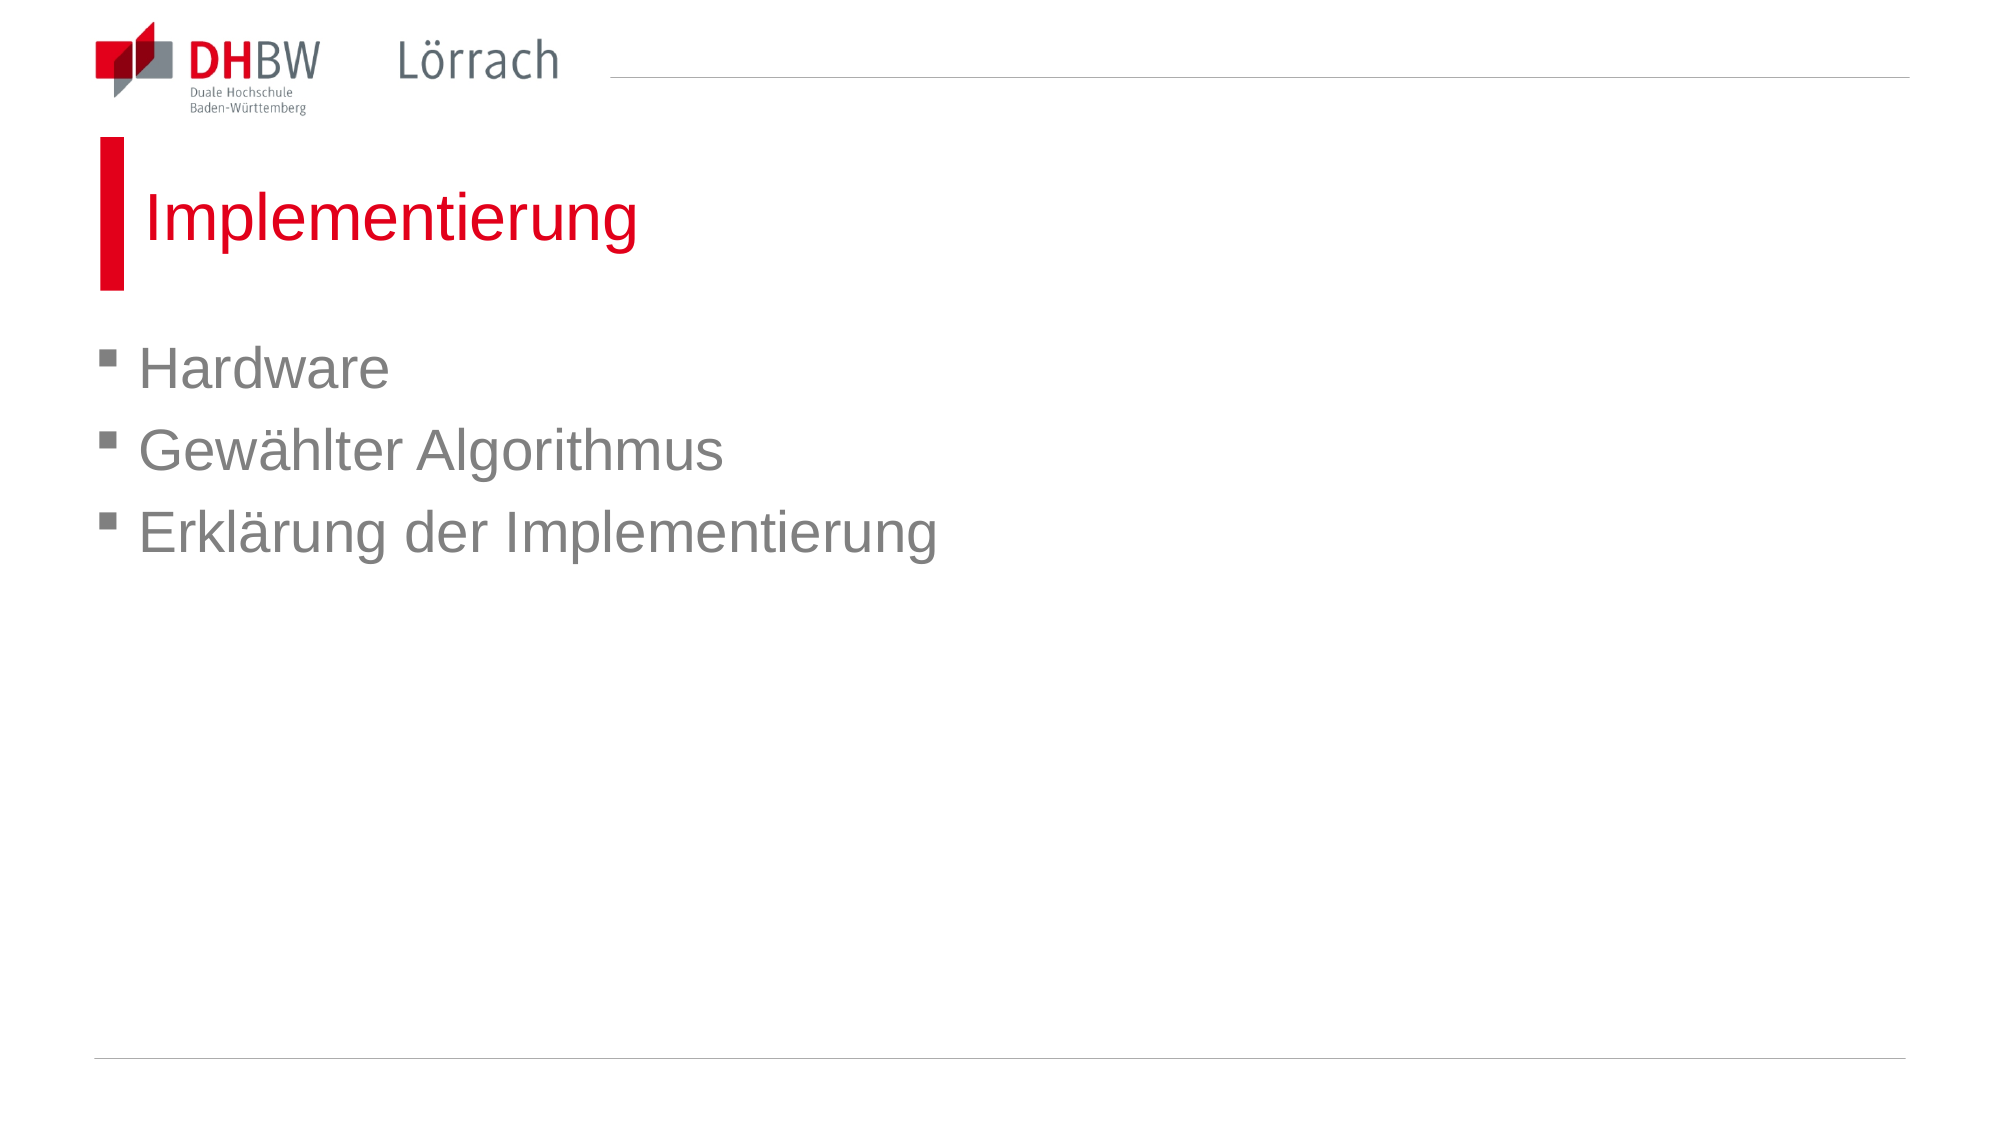

# Implementierung
Hardware
Gewählter Algorithmus
Erklärung der Implementierung